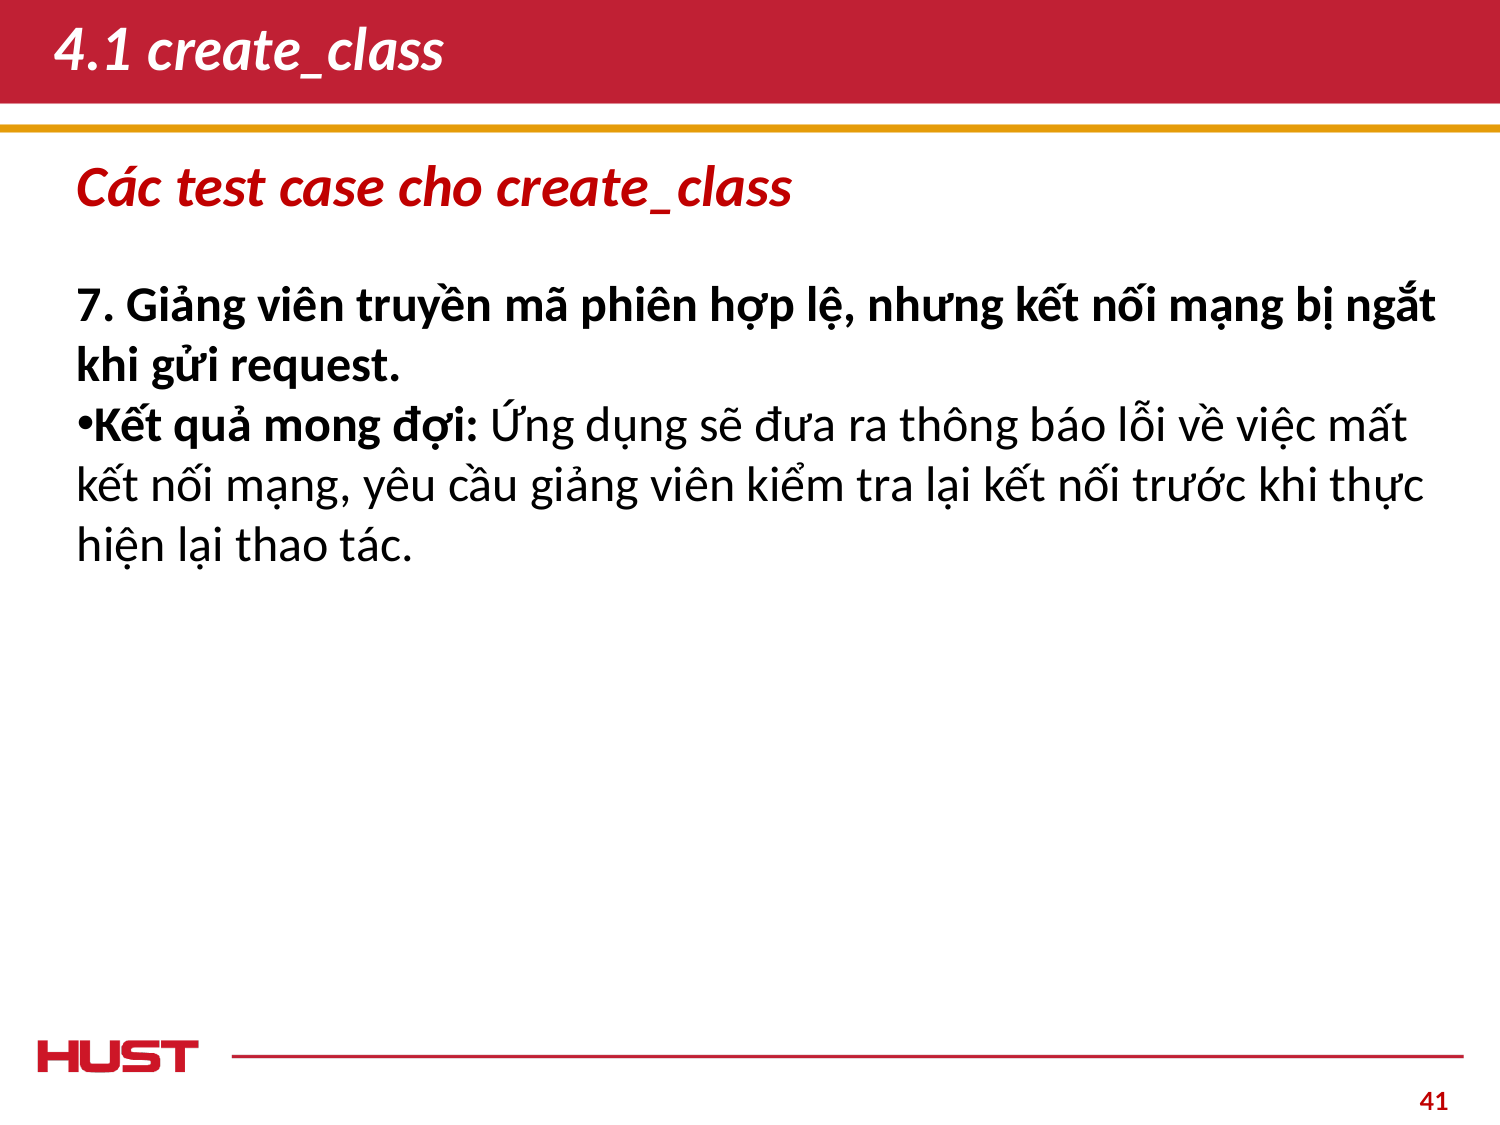

# 4.1 create_class
Các test case cho create_class

7. Giảng viên truyền mã phiên hợp lệ, nhưng kết nối mạng bị ngắt khi gửi request.
Kết quả mong đợi: Ứng dụng sẽ đưa ra thông báo lỗi về việc mất kết nối mạng, yêu cầu giảng viên kiểm tra lại kết nối trước khi thực hiện lại thao tác.
41